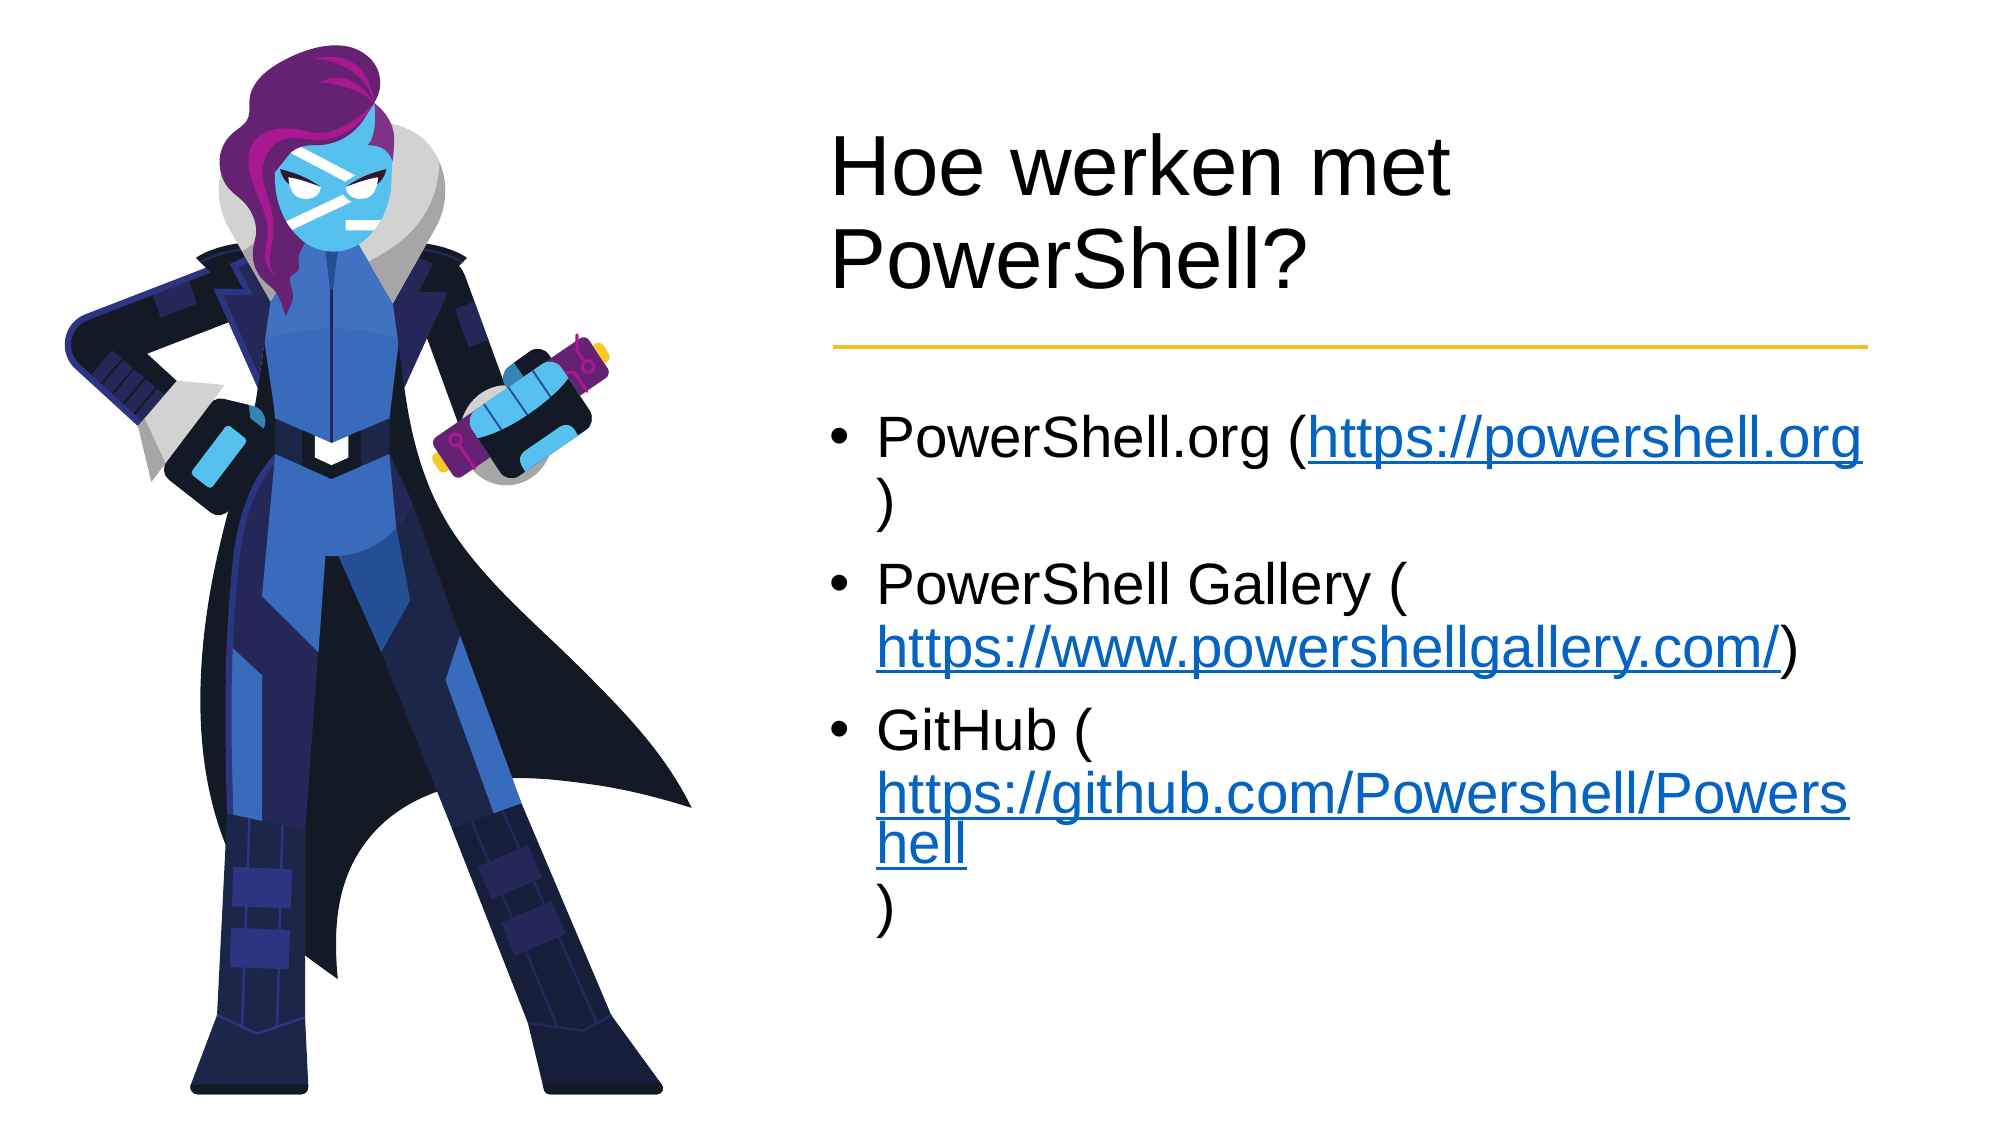

# Hoe werken met PowerShell?
PowerShell.org (https://powershell.org)
PowerShell Gallery (https://www.powershellgallery.com/)
GitHub (https://github.com/Powershell/Powershell)